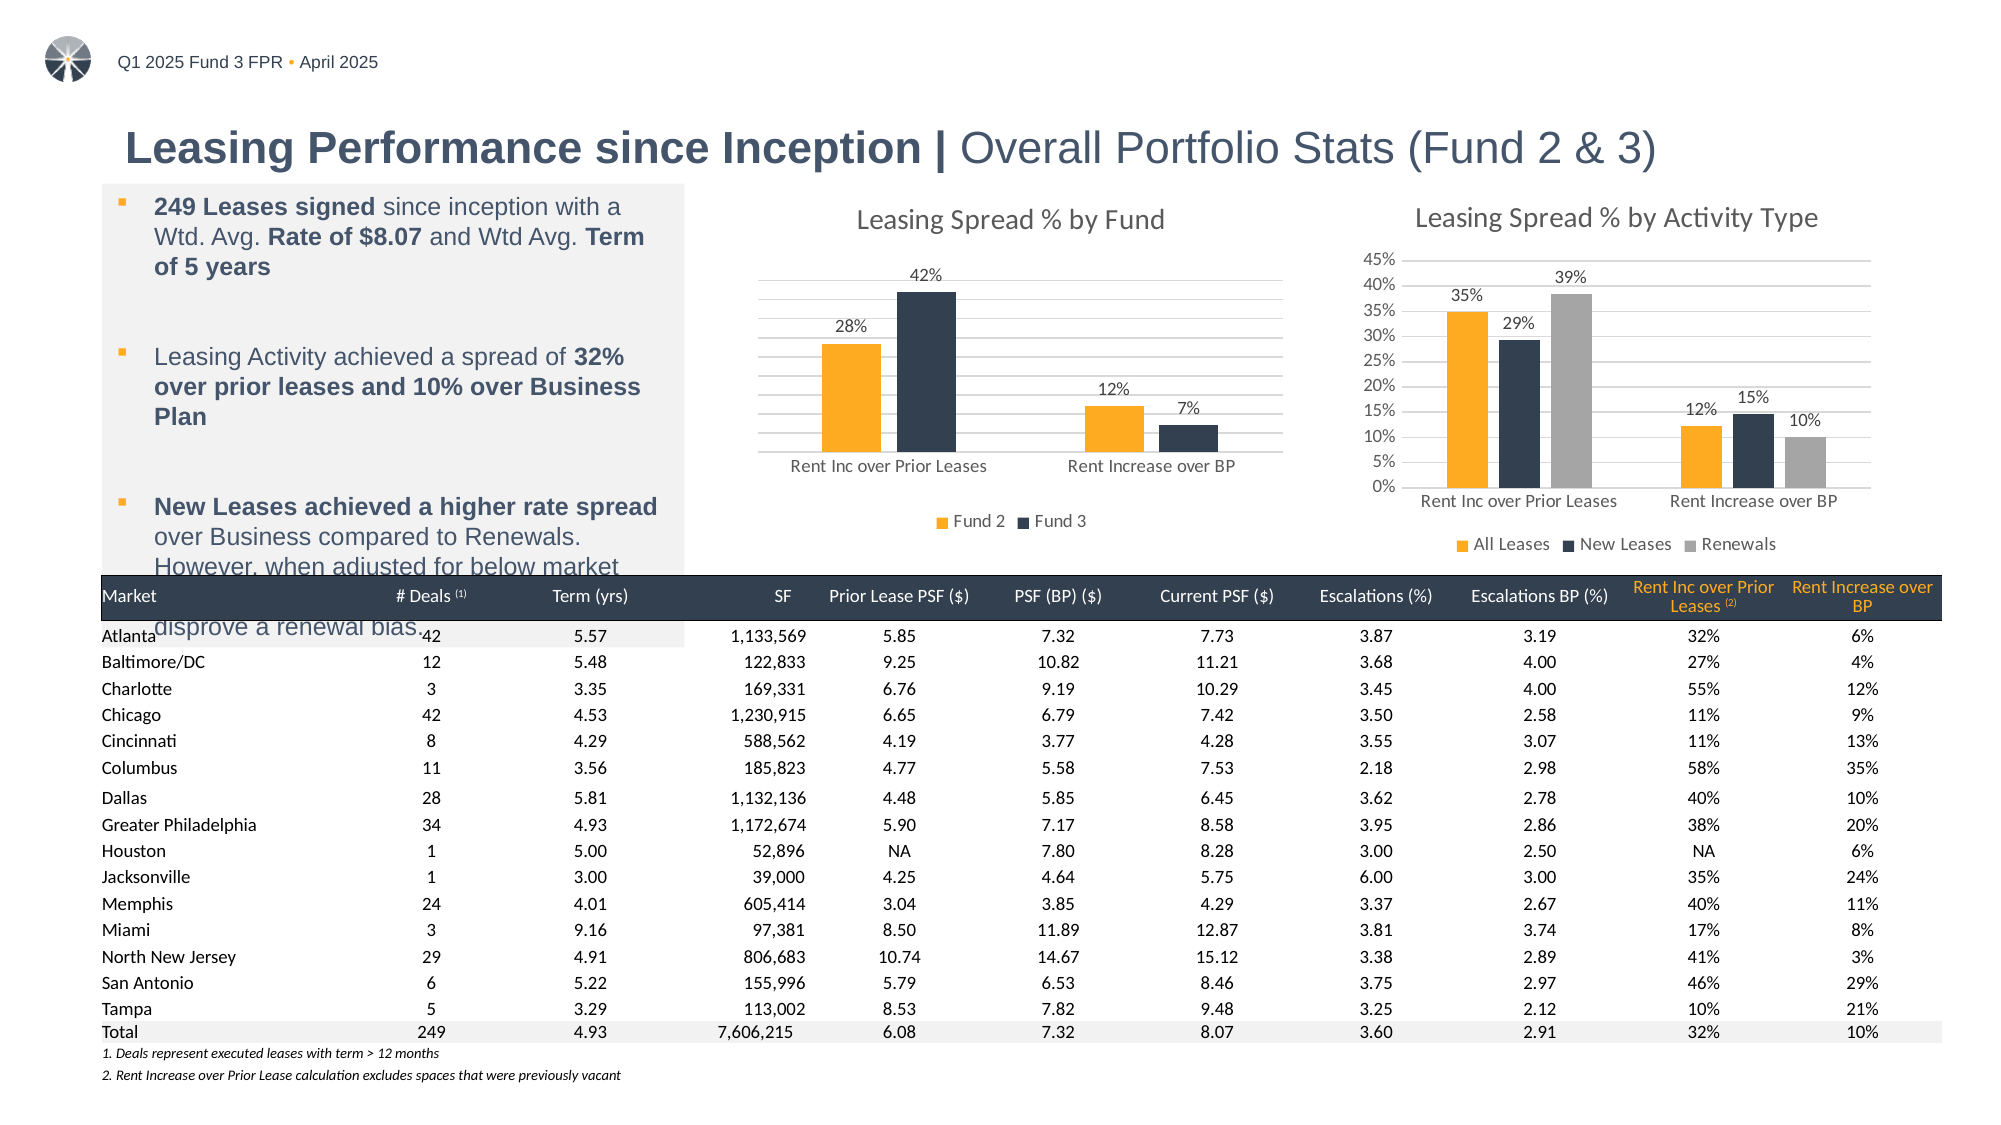

# Leasing Performance since Inception | Overall Portfolio Stats (Fund 2 & 3)

### Chart: Leasing Spread % by Activity Type

| Category |  |  |  |
|---|---|---|---|
| Rent Inc over Prior Leases | 0.3483724833245452 | 0.29361348232375706 | 0.3850095005924561 |
| Rent Increase over BP | 0.12266219009703838 | 0.1466753076154943 | 0.10137831919942308 |

### Chart: Leasing Spread % by Fund

| Category | Fund 2 | Fund 3 |
|---|---|---|
| Rent Inc over Prior Leases | 0.28485039508235843 | 0.42 |
| Rent Increase over BP | 0.12 | 0.07 |
249 Leases signed since inception with a Wtd. Avg. Rate of $8.07 and Wtd Avg. Term of 5 years

Leasing Activity achieved a spread of 32% over prior leases and 10% over Business Plan

New Leases achieved a higher rate spread over Business compared to Renewals. However, when adjusted for below market fixed option renewals, Rexy comparisons disprove a renewal bias.
| Market​ | # Deals (1)​ | Term (yrs)​ | SF​ | Prior Lease PSF​ ($) | PSF (BP) ($)​ | Current PSF ($)​ | Escalations (%)​ | Escalations BP (%)​ | Rent Inc over Prior Leases (2)​ | Rent Increase over BP​ |
| --- | --- | --- | --- | --- | --- | --- | --- | --- | --- | --- |
| Atlanta | 42 | 5.57 | 1,133,569 | 5.85 | 7.32 | 7.73 | 3.87 | 3.19 | 32% | 6% |
| Baltimore/DC | 12 | 5.48 | 122,833 | 9.25 | 10.82 | 11.21 | 3.68 | 4.00 | 27% | 4% |
| Charlotte | 3 | 3.35 | 169,331 | 6.76 | 9.19 | 10.29 | 3.45 | 4.00 | 55% | 12% |
| Chicago | 42 | 4.53 | 1,230,915 | 6.65 | 6.79 | 7.42 | 3.50 | 2.58 | 11% | 9% |
| Cincinnati | 8 | 4.29 | 588,562 | 4.19 | 3.77 | 4.28 | 3.55 | 3.07 | 11% | 13% |
| Columbus | 11 | 3.56 | 185,823 | 4.77 | 5.58 | 7.53 | 2.18 | 2.98 | 58% | 35% |
| Dallas | 28 | 5.81 | 1,132,136 | 4.48 | 5.85 | 6.45 | 3.62 | 2.78 | 40% | 10% |
| Greater Philadelphia | 34 | 4.93 | 1,172,674 | 5.90 | 7.17 | 8.58 | 3.95 | 2.86 | 38% | 20% |
| Houston | 1 | 5.00 | 52,896 | NA | 7.80 | 8.28 | 3.00 | 2.50 | NA | 6% |
| Jacksonville | 1 | 3.00 | 39,000 | 4.25 | 4.64 | 5.75 | 6.00 | 3.00 | 35% | 24% |
| Memphis | 24 | 4.01 | 605,414 | 3.04 | 3.85 | 4.29 | 3.37 | 2.67 | 40% | 11% |
| Miami | 3 | 9.16 | 97,381 | 8.50 | 11.89 | 12.87 | 3.81 | 3.74 | 17% | 8% |
| North New Jersey | 29 | 4.91 | 806,683 | 10.74 | 14.67 | 15.12 | 3.38 | 2.89 | 41% | 3% |
| San Antonio | 6 | 5.22 | 155,996 | 5.79 | 6.53 | 8.46 | 3.75 | 2.97 | 46% | 29% |
| Tampa | 5 | 3.29 | 113,002 | 8.53 | 7.82 | 9.48 | 3.25 | 2.12 | 10% | 21% |
| Total | 249 | 4.93 | 7,606,215 | 6.08 | 7.32 | 8.07 | 3.60 | 2.91 | 32% | 10% |
| 1. Deals represent executed leases with term > 12 months​ |  |  |  |  |  |  |  |  |  |  |
| 2. Rent Increase over Prior Lease calculation excludes spaces that were previously vacant​ |  |  |  |  |  |  |  |  |  |  |
|  |  |  |  |  |  |  |  |  |  |  |